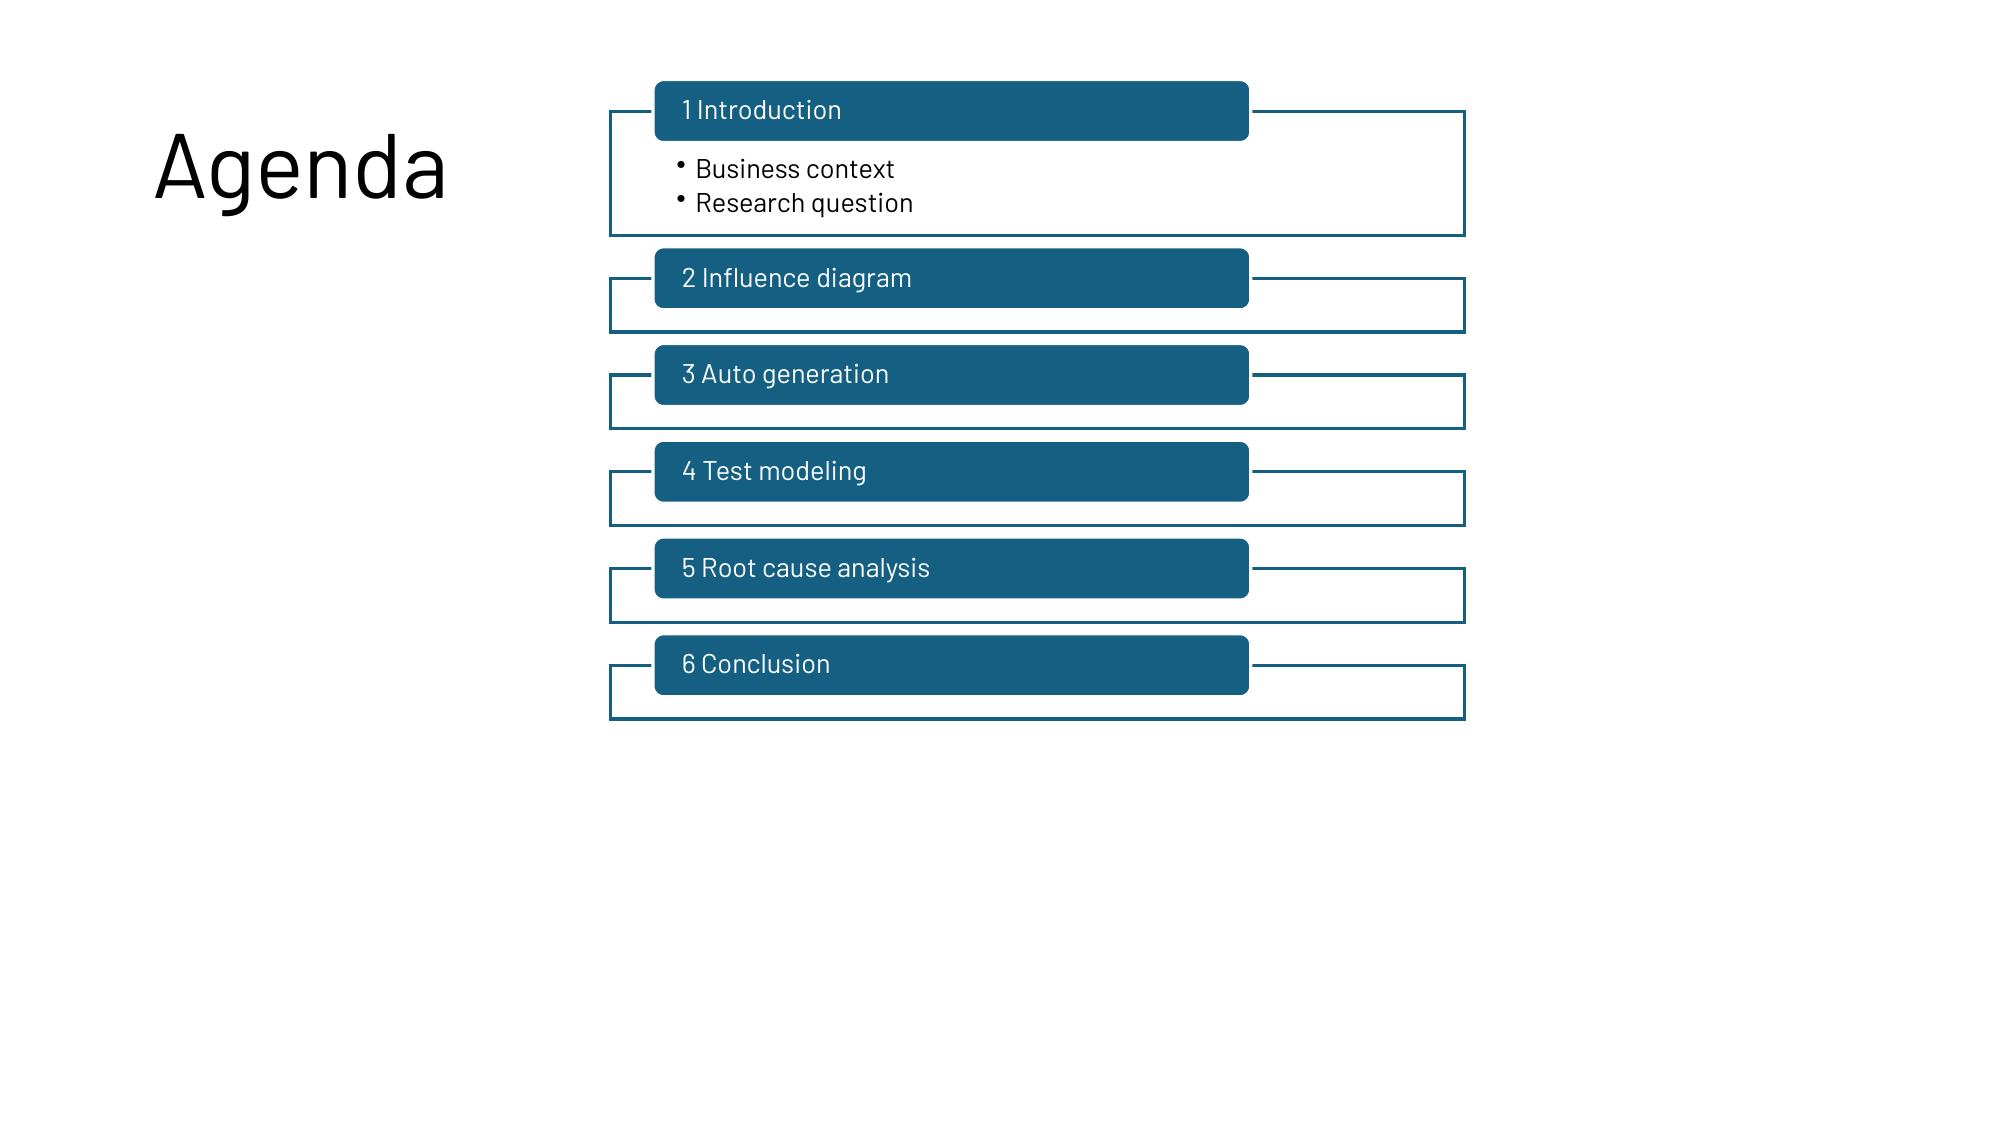

Business context
Research question
1 Introduction
2 Influence diagram
3 Auto generation
4 Test modeling
5 Root cause analysis
6 Conclusion
# Agenda